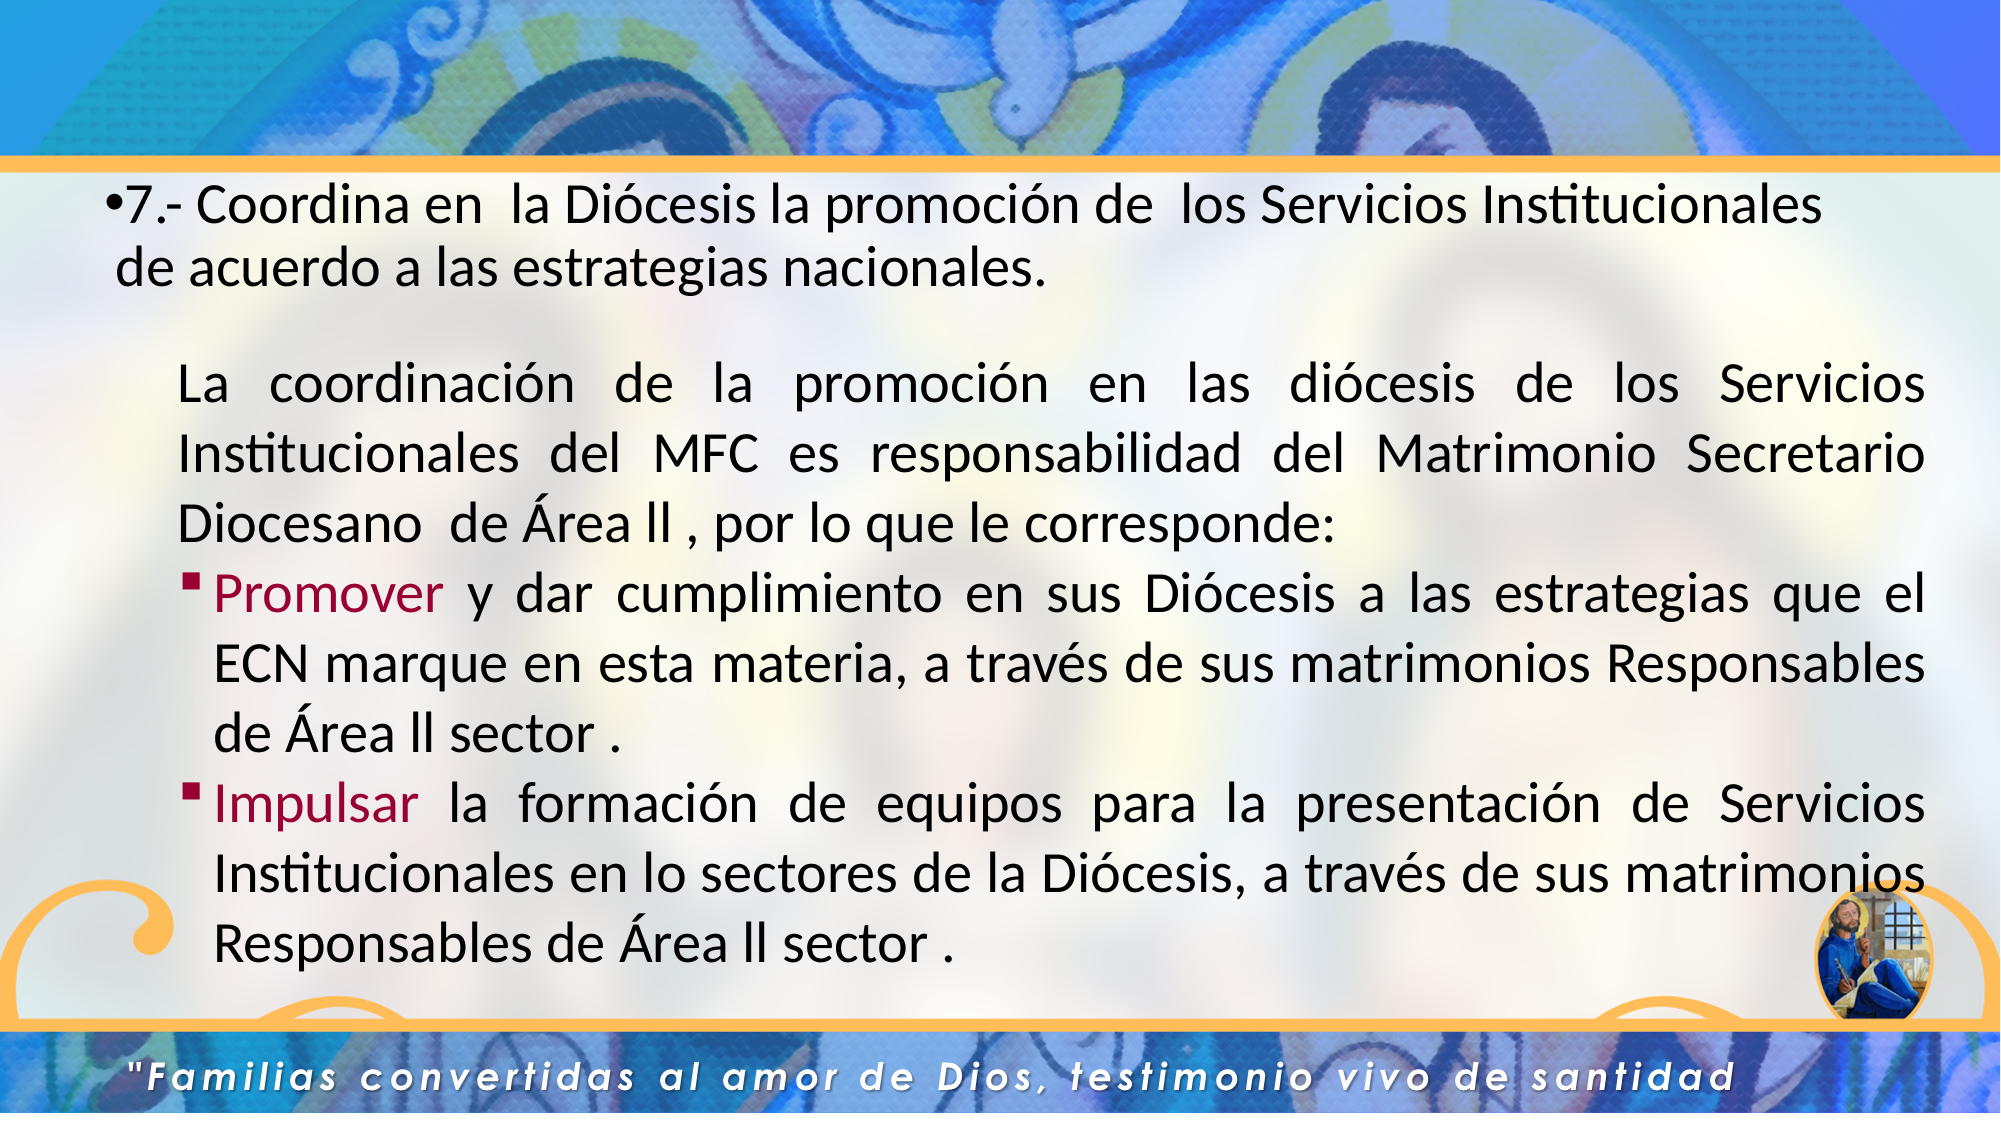

7.- Coordina en  la Diócesis la promoción de  los Servicios Institucionales  de acuerdo a las estrategias nacionales.
La coordinación de la promoción en las diócesis de los Servicios Institucionales del MFC es responsabilidad del Matrimonio Secretario Diocesano  de Área ll , por lo que le corresponde:
Promover y dar cumplimiento en sus Diócesis a las estrategias que el ECN marque en esta materia, a través de sus matrimonios Responsables de Área ll sector .
Impulsar la formación de equipos para la presentación de Servicios Institucionales en lo sectores de la Diócesis, a través de sus matrimonios Responsables de Área ll sector .